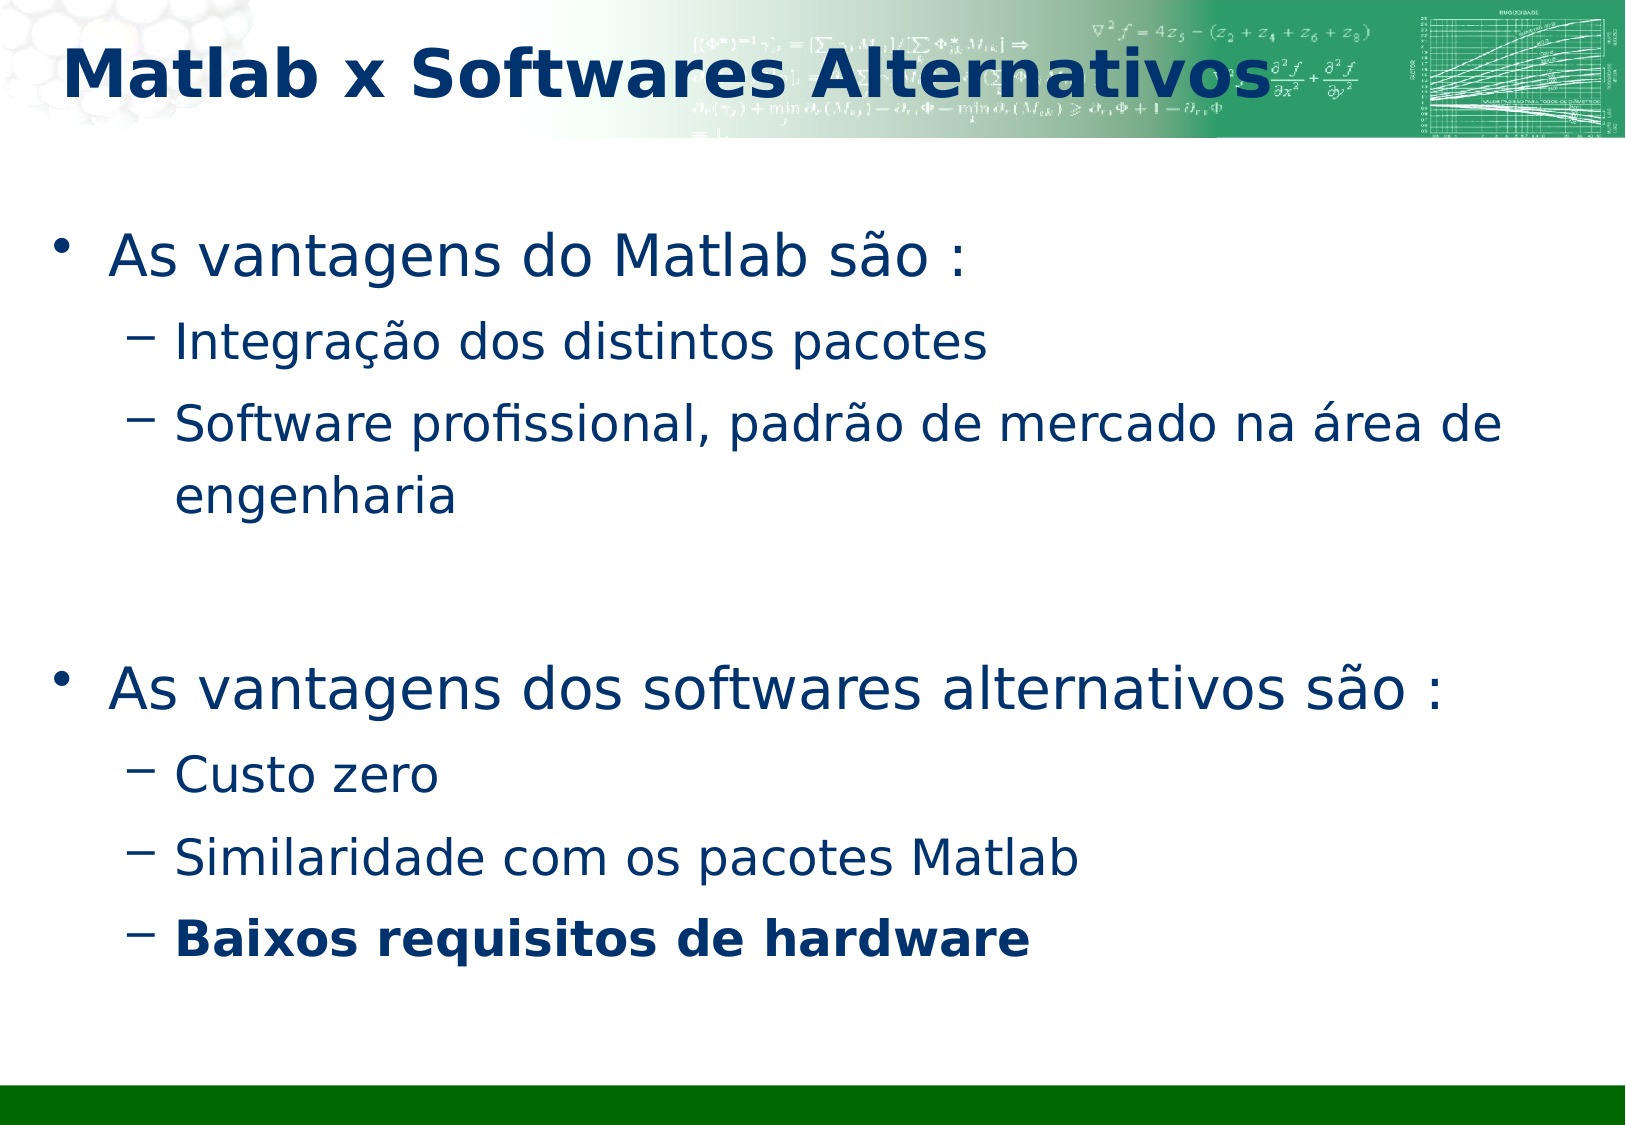

# Matlab x Softwares Alternativos
As vantagens do Matlab são :
Integração dos distintos pacotes
Software profissional, padrão de mercado na área de engenharia

As vantagens dos softwares alternativos são :
Custo zero
Similaridade com os pacotes Matlab
Baixos requisitos de hardware